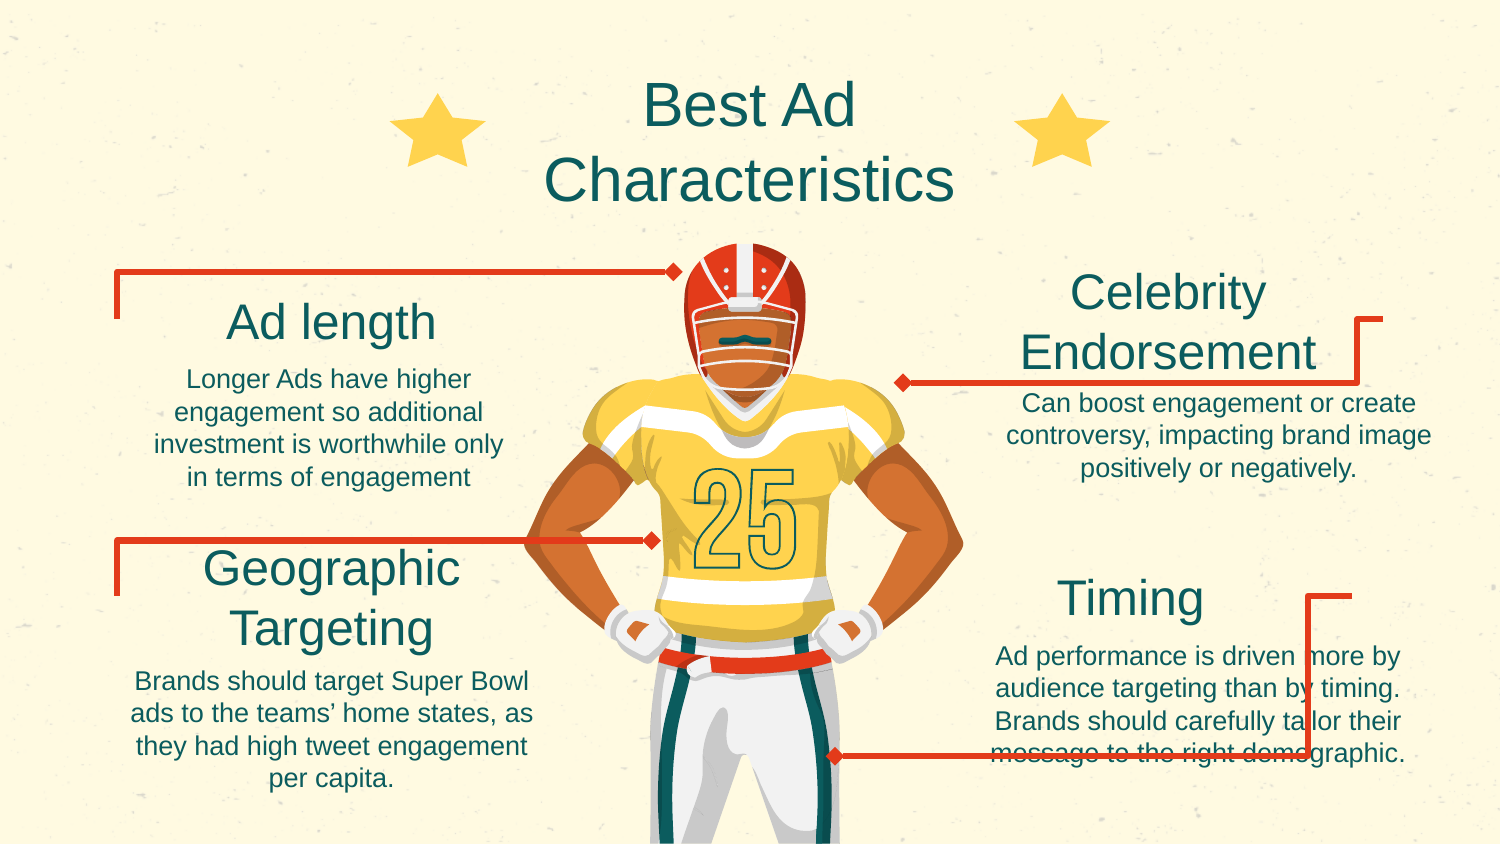

# Best Ad Characteristics

Ad length
Celebrity Endorsement
Longer Ads have higher engagement so additional investment is worthwhile only in terms of engagement
Can boost engagement or create controversy, impacting brand image positively or negatively.
Geographic Targeting
Timing
Ad performance is driven more by audience targeting than by timing. Brands should carefully tailor their message to the right demographic.
Brands should target Super Bowl ads to the teams’ home states, as they had high tweet engagement per capita.